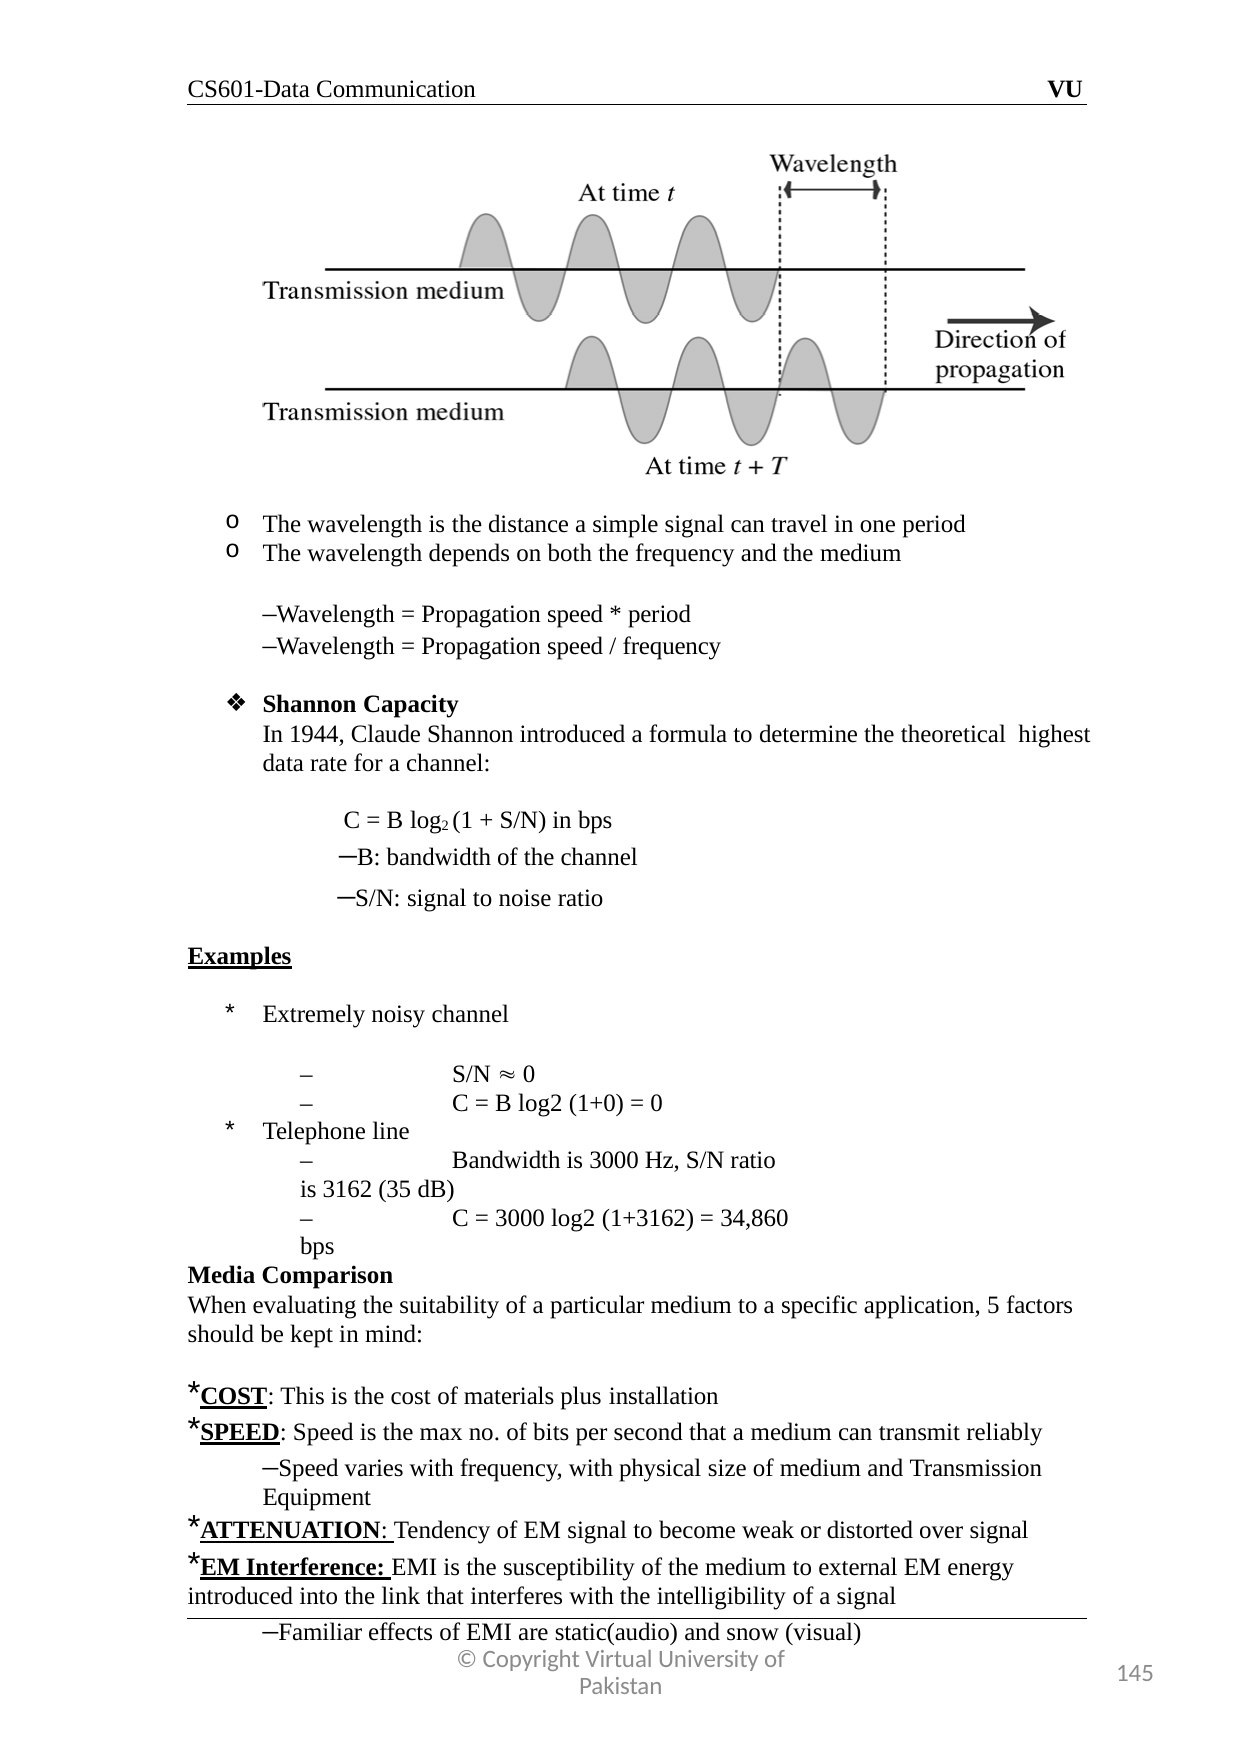

CS601-Data Communication
VU

The wavelength is the distance a simple signal can travel in one period
The wavelength depends on both the frequency and the medium

–Wavelength = Propagation speed * period
–Wavelength = Propagation speed / frequency

Shannon Capacity
In 1944, Claude Shannon introduced a formula to determine the theoretical  highest data rate for a channel:

C = B log2 (1 + S/N) in bps
–B: bandwidth of the channel
–S/N: signal to noise ratio
Examples

Extremely noisy channel

–	S/N ≈ 0
–	C = B log2 (1+0) = 0
Telephone line
–	Bandwidth is 3000 Hz, S/N ratio is 3162 (35 dB)
–	C = 3000 log2 (1+3162) = 34,860 bps
Media Comparison
When evaluating the suitability of a particular medium to a specific application, 5 factors  should be kept in mind:

*COST: This is the cost of materials plus installation
*SPEED: Speed is the max no. of bits per second that a medium can transmit reliably
–Speed varies with frequency, with physical size of medium and Transmission  Equipment
*ATTENUATION: Tendency of EM signal to become weak or distorted over signal
*EM Interference: EMI is the susceptibility of the medium to external EM energy  introduced into the link that interferes with the intelligibility of a signal
–Familiar effects of EMI are static(audio) and snow (visual)

© Copyright Virtual University of Pakistan
145